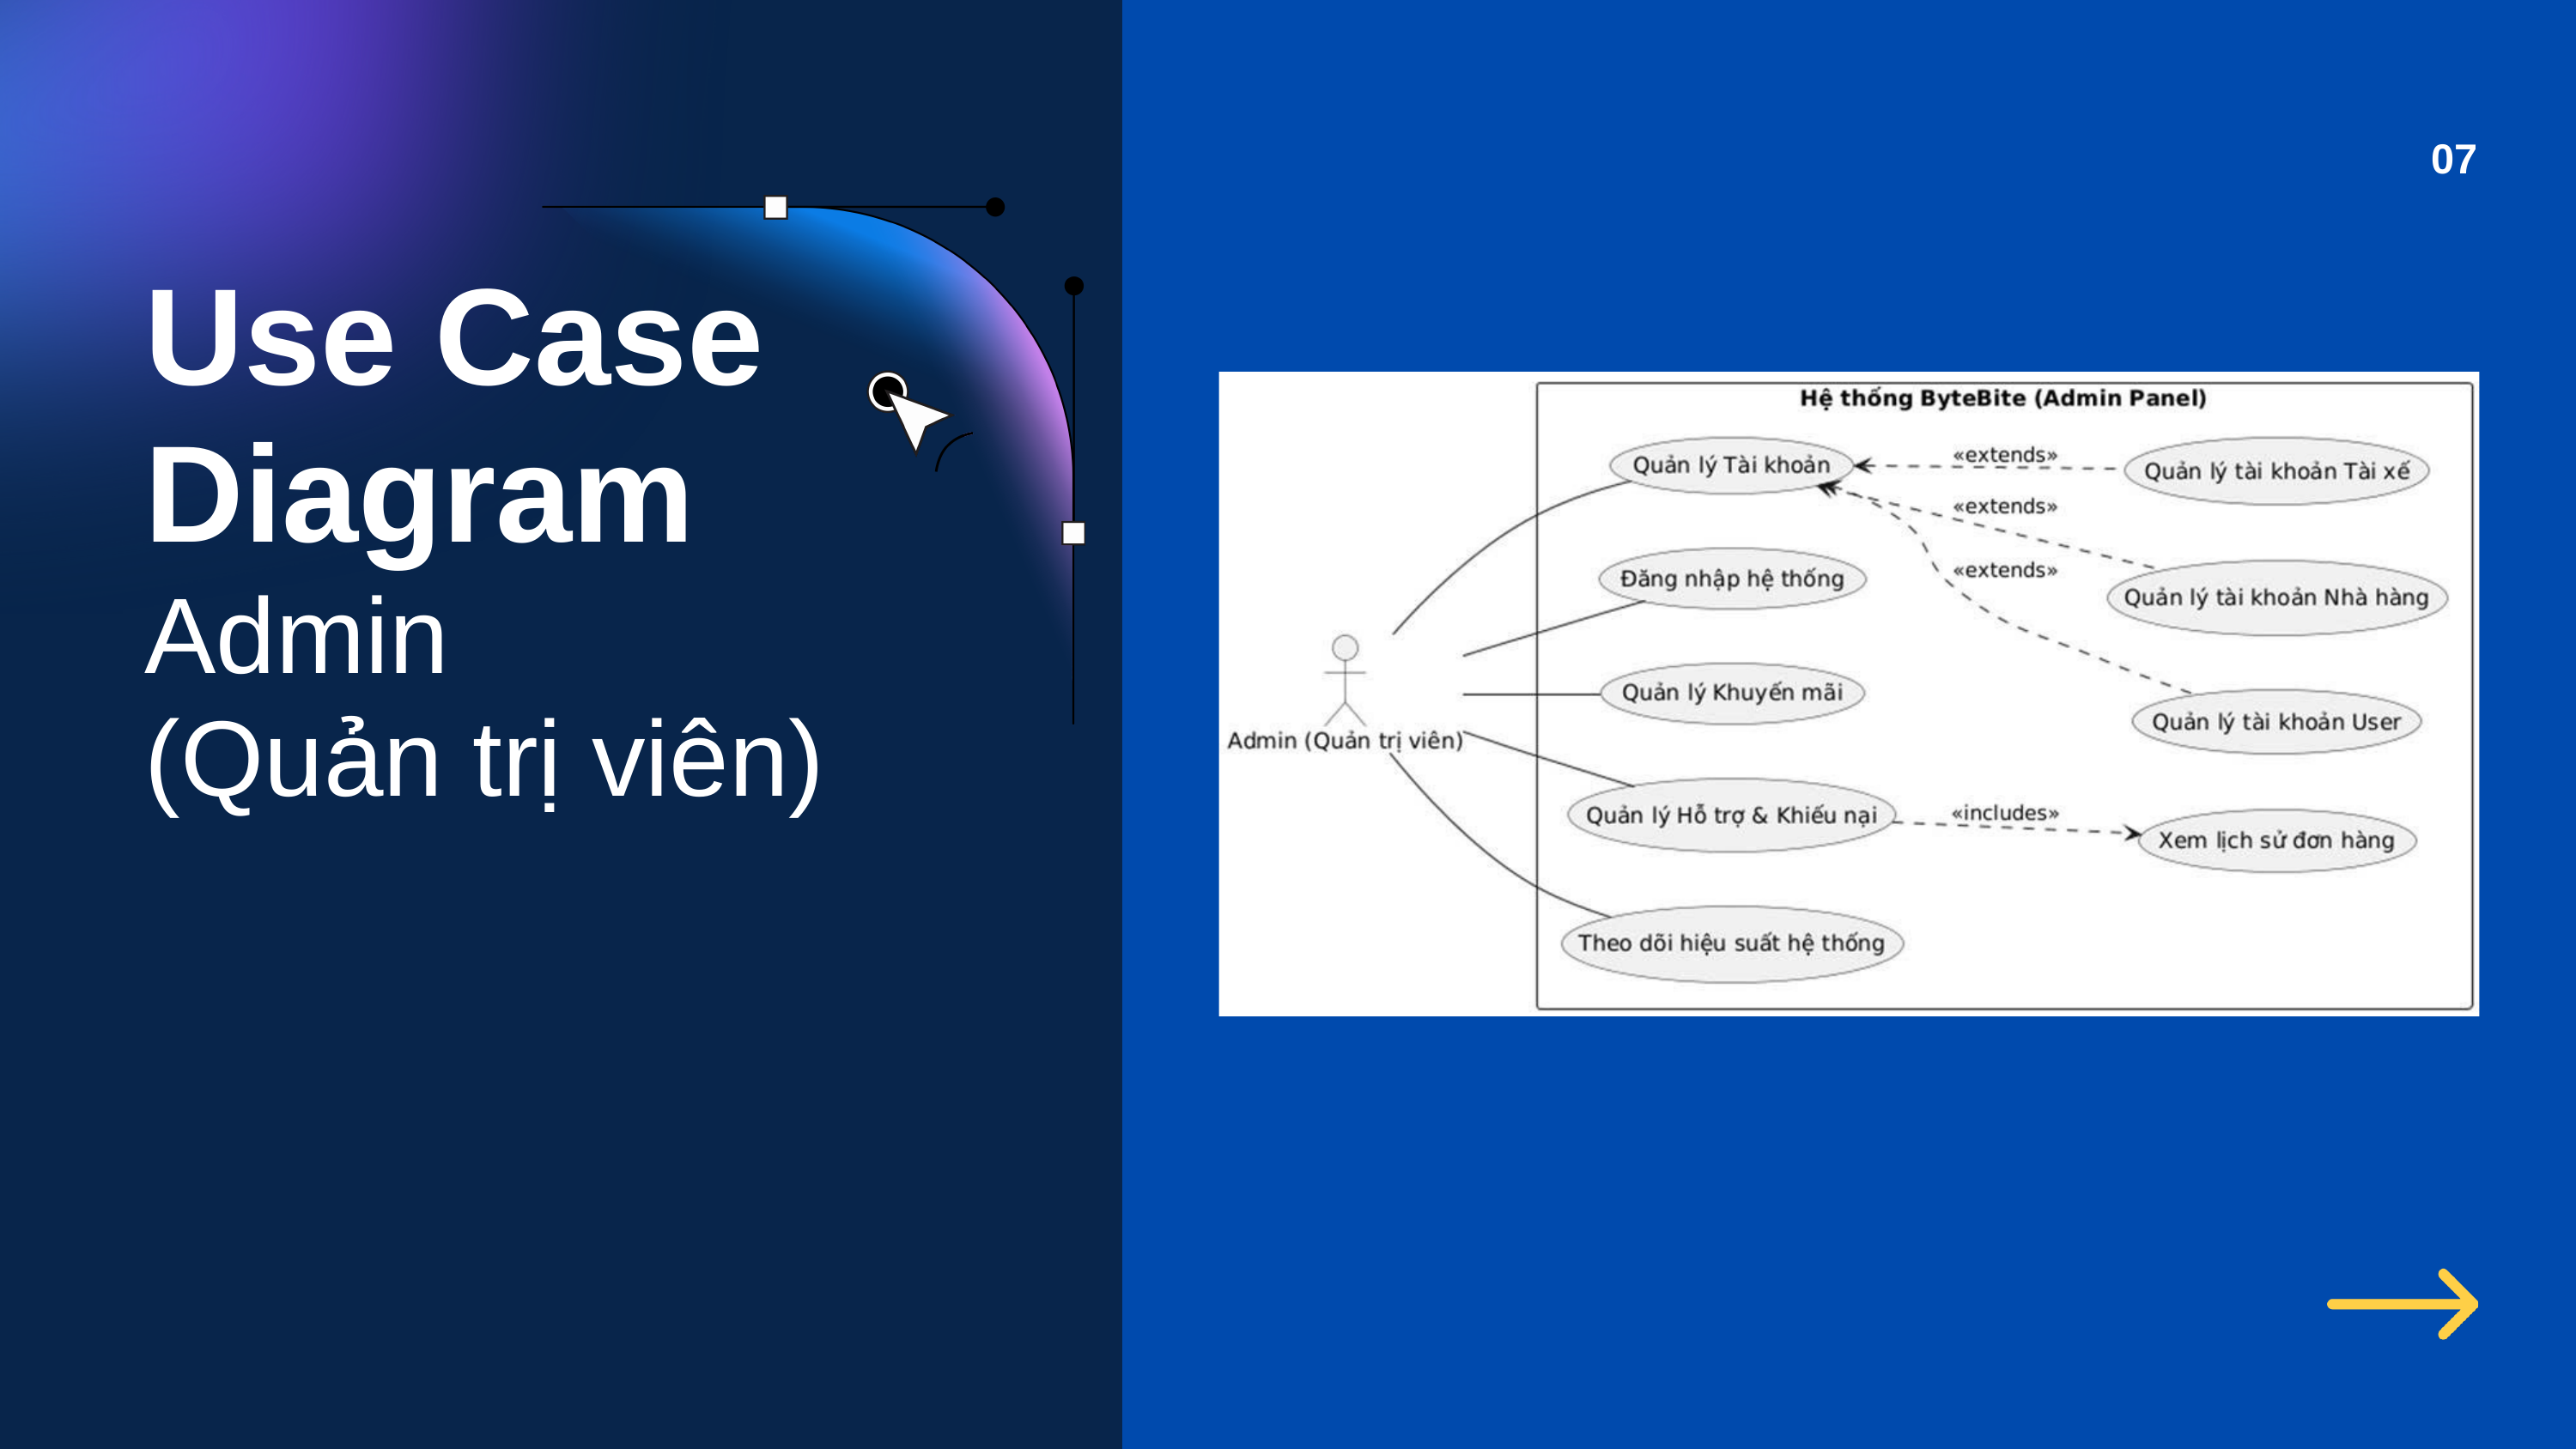

07

Use Case
Diagram

Admin
(Quản trị viên)